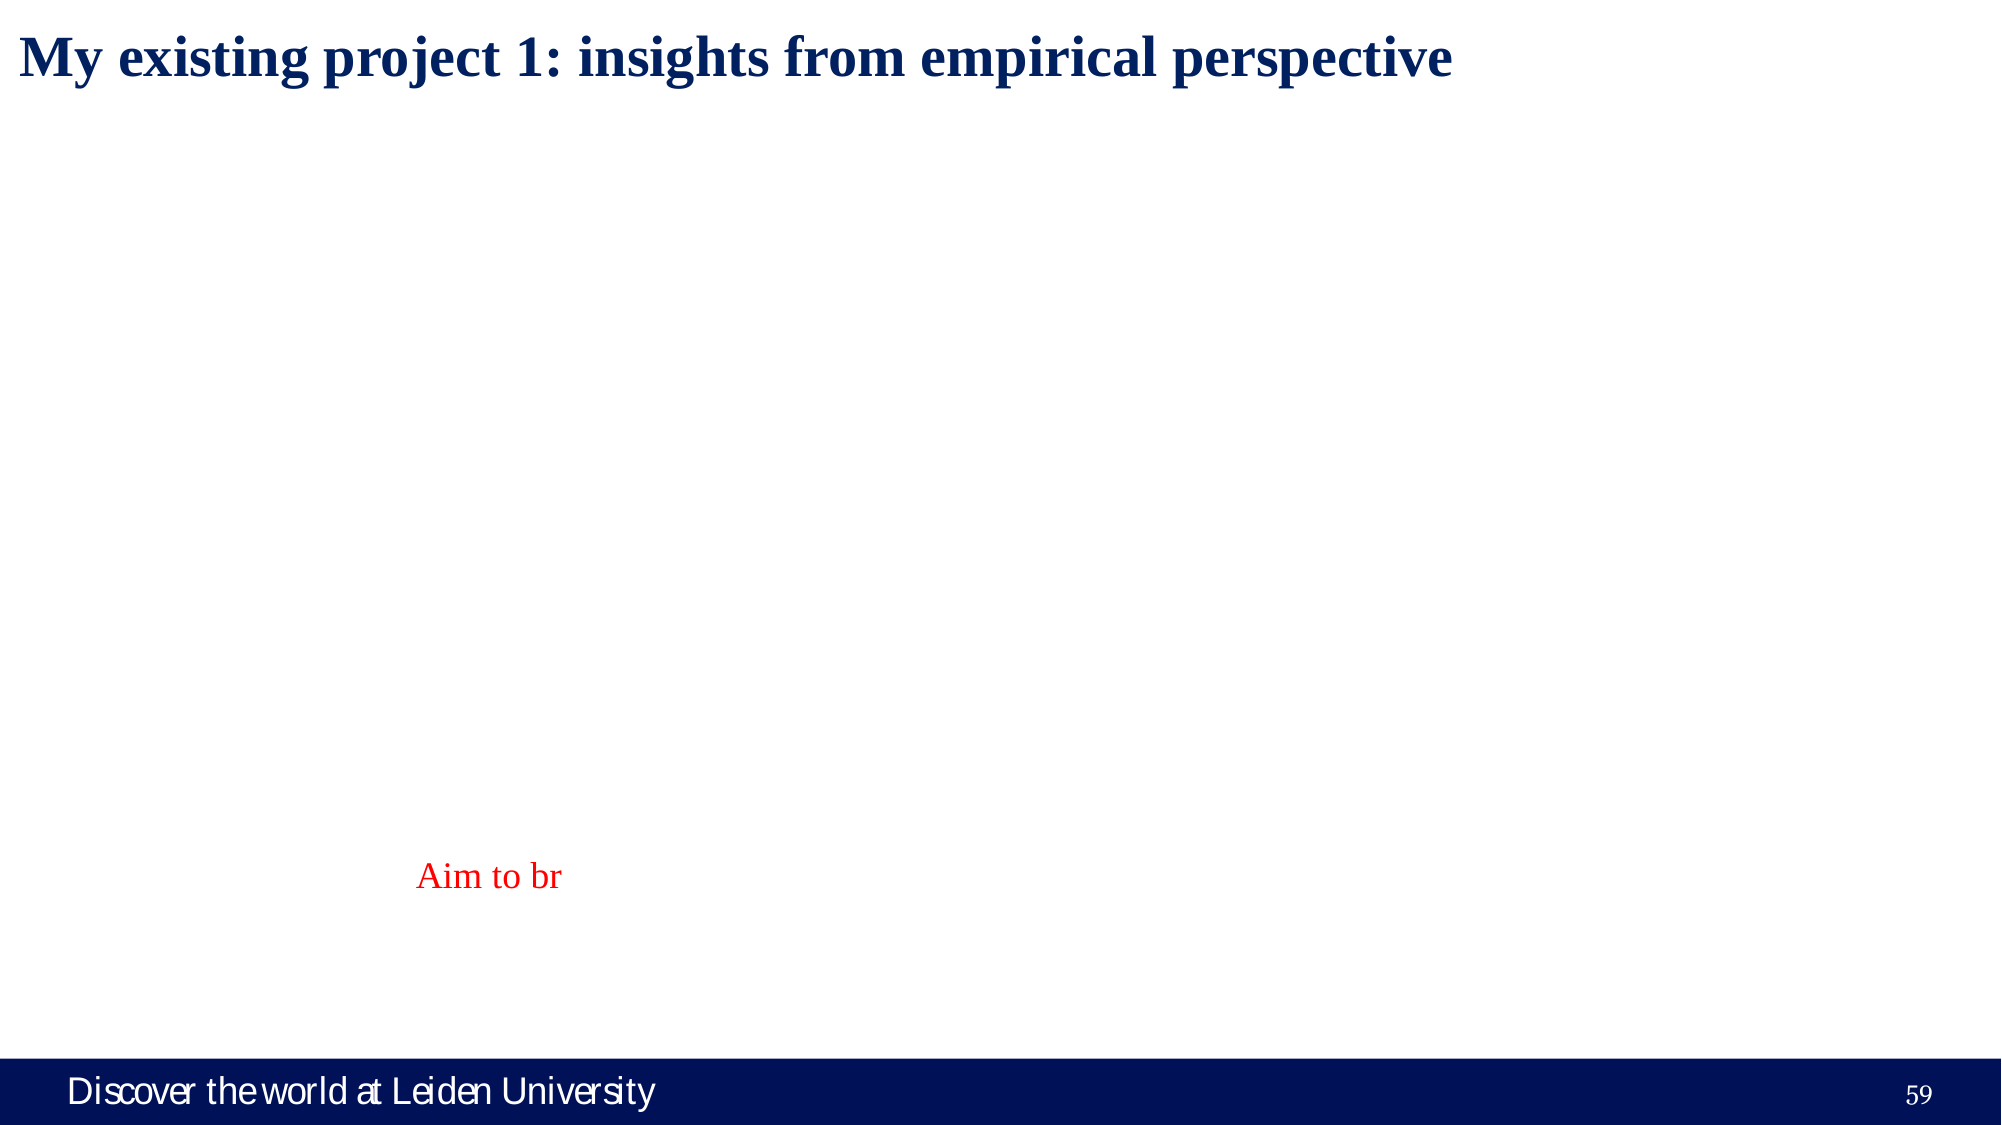

My existing project 1: insights from empirical perspective
Aim to br
59